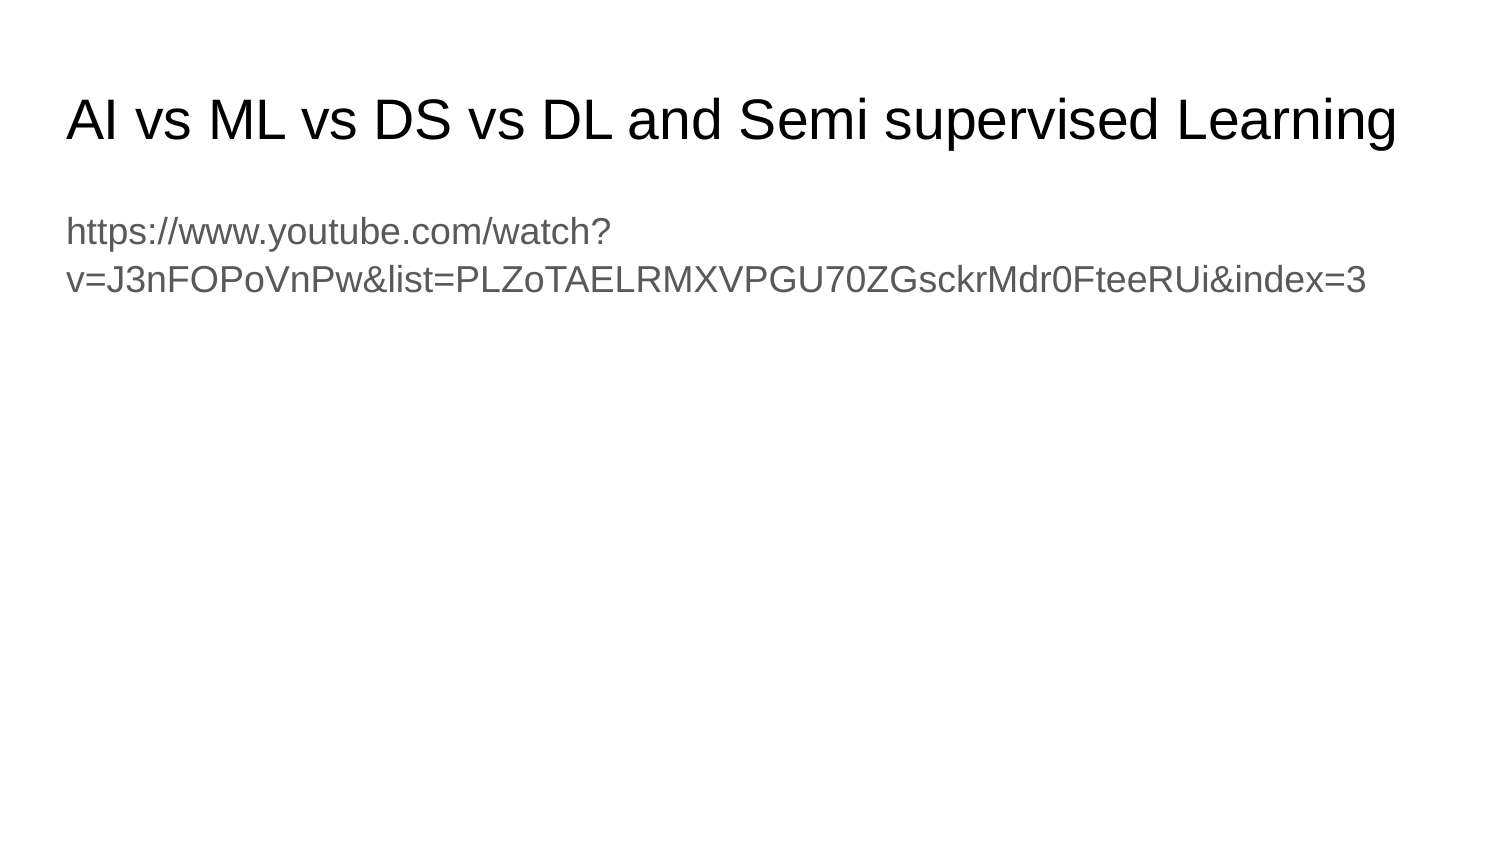

# AI vs ML vs DS vs DL and Semi supervised Learning
https://www.youtube.com/watch?v=J3nFOPoVnPw&list=PLZoTAELRMXVPGU70ZGsckrMdr0FteeRUi&index=3